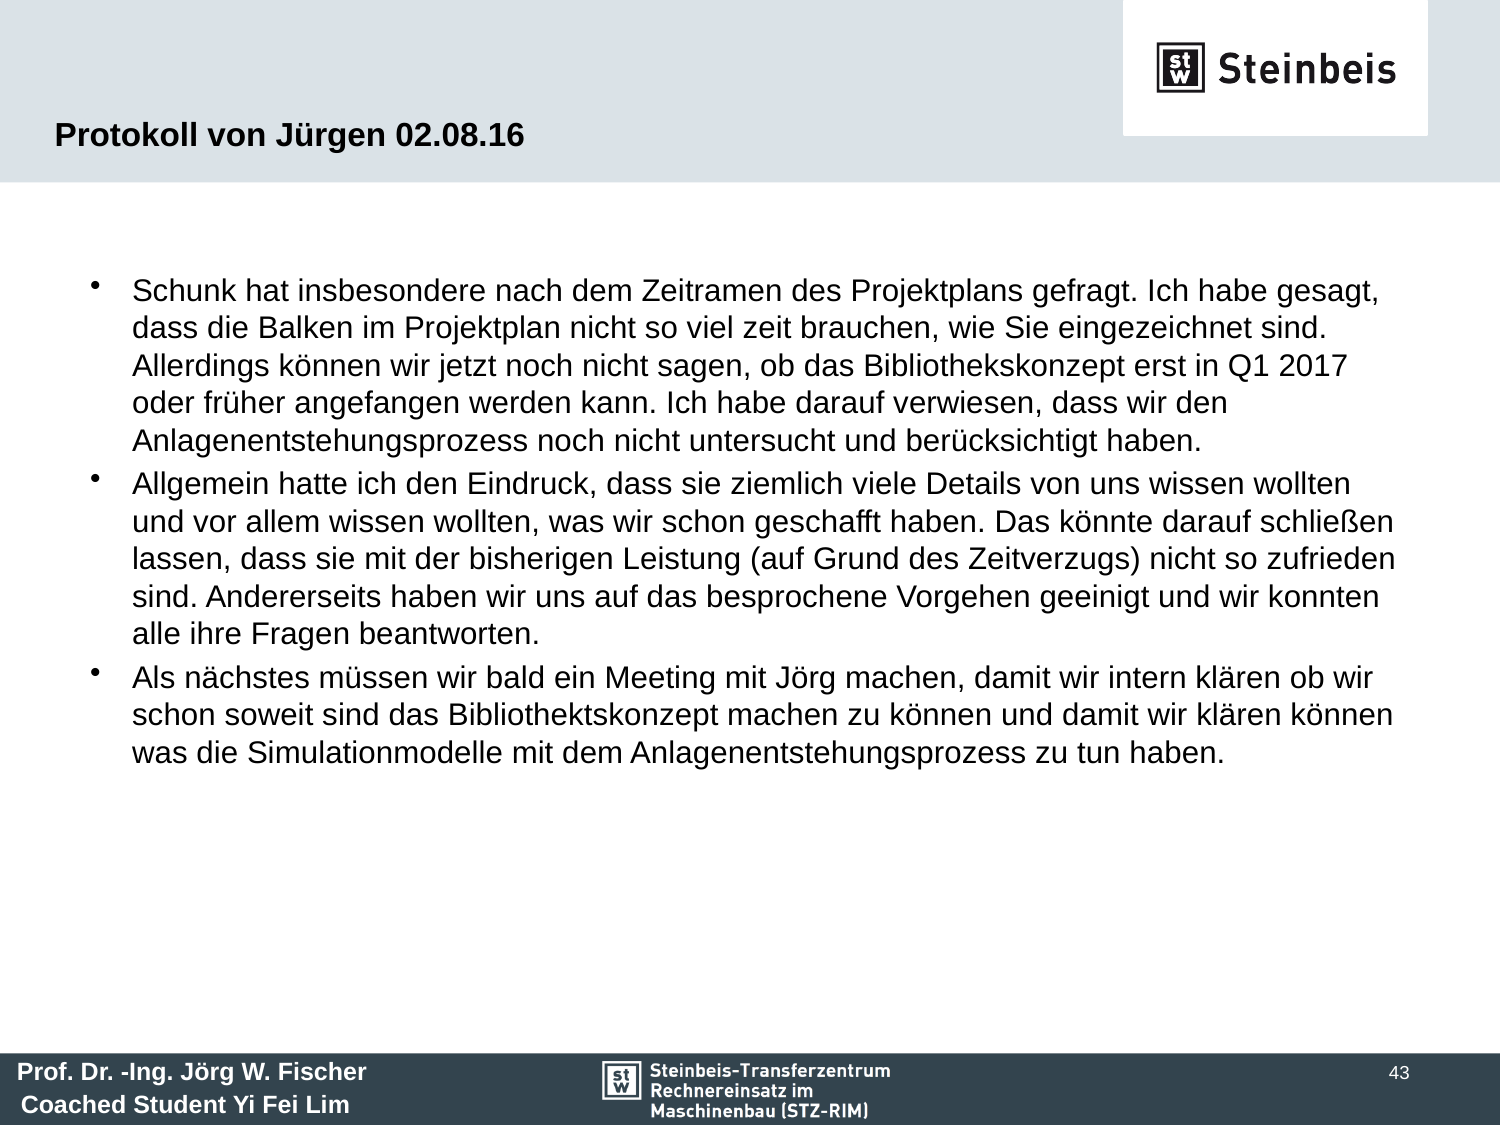

# Protokoll von Jürgen 02.08.16
Schunk hat insbesondere nach dem Zeitramen des Projektplans gefragt. Ich habe gesagt, dass die Balken im Projektplan nicht so viel zeit brauchen, wie Sie eingezeichnet sind. Allerdings können wir jetzt noch nicht sagen, ob das Bibliothekskonzept erst in Q1 2017 oder früher angefangen werden kann. Ich habe darauf verwiesen, dass wir den Anlagenentstehungsprozess noch nicht untersucht und berücksichtigt haben.
Allgemein hatte ich den Eindruck, dass sie ziemlich viele Details von uns wissen wollten und vor allem wissen wollten, was wir schon geschafft haben. Das könnte darauf schließen lassen, dass sie mit der bisherigen Leistung (auf Grund des Zeitverzugs) nicht so zufrieden sind. Andererseits haben wir uns auf das besprochene Vorgehen geeinigt und wir konnten alle ihre Fragen beantworten.
Als nächstes müssen wir bald ein Meeting mit Jörg machen, damit wir intern klären ob wir schon soweit sind das Bibliothektskonzept machen zu können und damit wir klären können was die Simulationmodelle mit dem Anlagenentstehungsprozess zu tun haben.

43